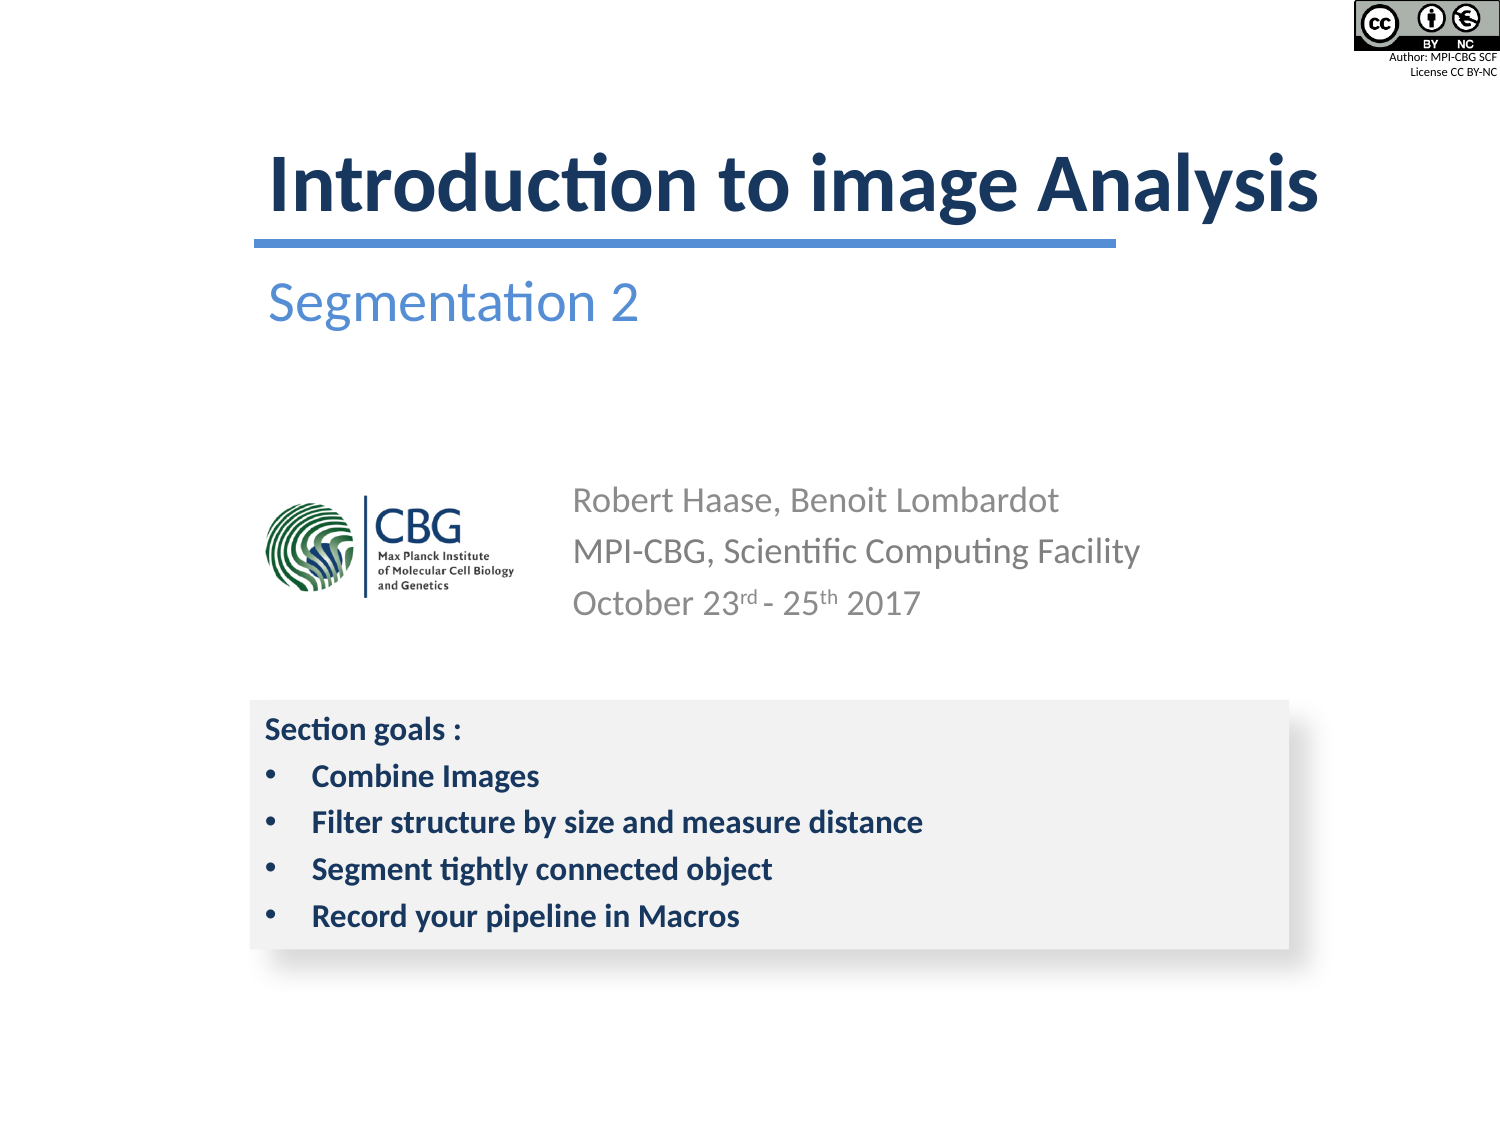

# Introduction to image Analysis
Segmentation 2
Robert Haase, Benoit Lombardot
MPI-CBG, Scientific Computing Facility
October 23rd - 25th 2017

Section goals :
Combine Images
Filter structure by size and measure distance
Segment tightly connected object
Record your pipeline in Macros